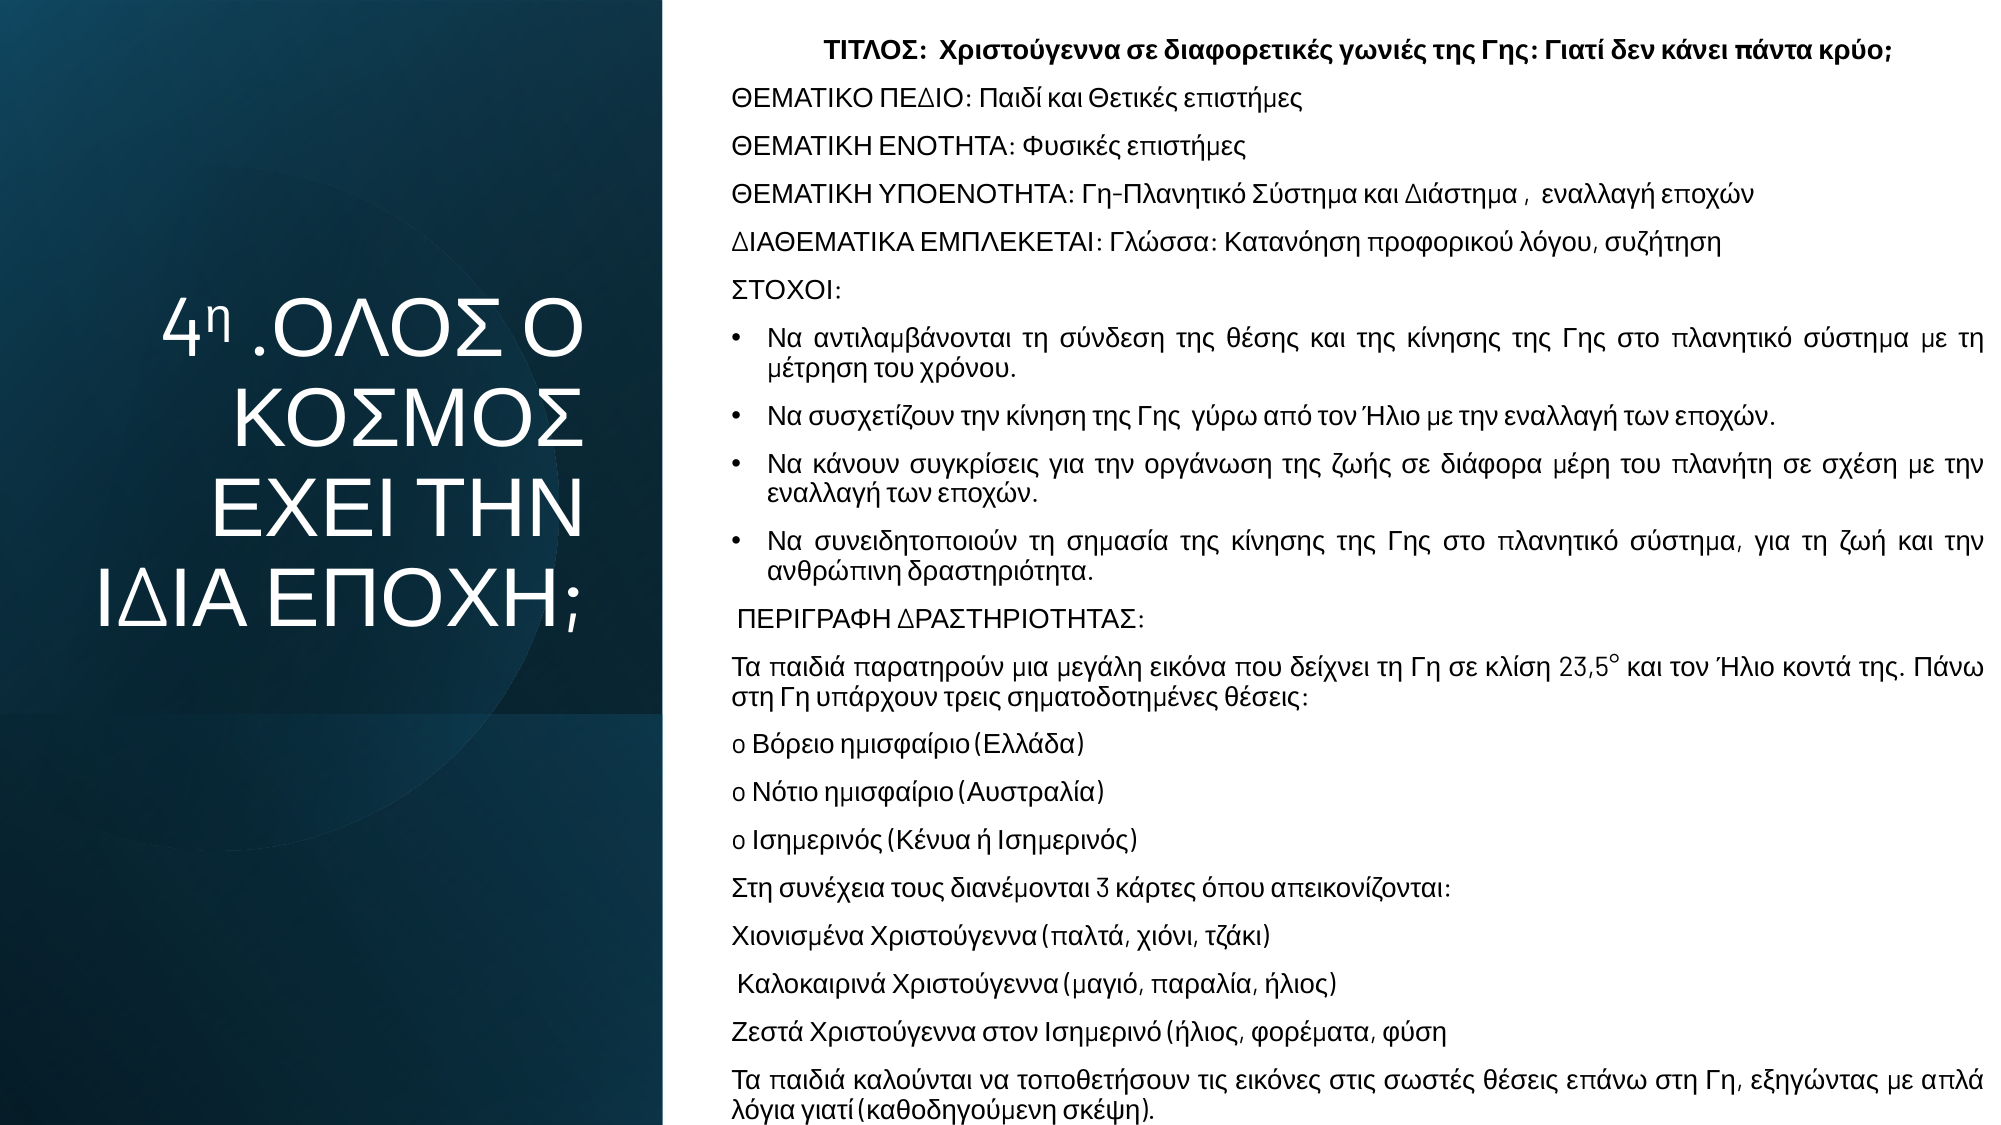

ΤΙΤΛΟΣ:  Χριστούγεννα σε διαφορετικές γωνιές της Γης: Γιατί δεν κάνει πάντα κρύο;
ΘΕΜΑΤΙΚΟ ΠΕΔΙΟ: Παιδί και Θετικές επιστήμες
ΘΕΜΑΤΙΚΗ ΕΝΟΤΗΤΑ: Φυσικές επιστήμες
ΘΕΜΑΤΙΚΗ ΥΠΟΕΝΟΤΗΤΑ: Γη-Πλανητικό Σύστημα και Διάστημα ,  εναλλαγή εποχών
ΔΙΑΘΕΜΑΤΙΚΑ ΕΜΠΛΕΚΕΤΑΙ: Γλώσσα: Κατανόηση προφορικού λόγου, συζήτηση
ΣΤΟΧΟΙ:
Να αντιλαμβάνονται τη σύνδεση της θέσης και της κίνησης της Γης στο πλανητικό σύστημα με τη μέτρηση του χρόνου.
Να συσχετίζουν την κίνηση της Γης  γύρω από τον Ήλιο με την εναλλαγή των εποχών.
Να κάνουν συγκρίσεις για την οργάνωση της ζωής σε διάφορα μέρη του πλανήτη σε σχέση με την εναλλαγή των εποχών.
Να συνειδητοποιούν τη σημασία της κίνησης της Γης στο πλανητικό σύστημα, για τη ζωή και την ανθρώπινη δραστηριότητα.
 ΠΕΡΙΓΡΑΦΗ ΔΡΑΣΤΗΡΙΟΤΗΤΑΣ:
Τα παιδιά παρατηρούν μια μεγάλη εικόνα που δείχνει τη Γη σε κλίση 23,5° και τον Ήλιο κοντά της. Πάνω στη Γη υπάρχουν τρεις σηματοδοτημένες θέσεις:
o Βόρειο ημισφαίριο (Ελλάδα)
o Νότιο ημισφαίριο (Αυστραλία)
o Ισημερινός (Κένυα ή Ισημερινός)
Στη συνέχεια τους διανέμονται 3 κάρτες όπου απεικονίζονται:
Χιονισμένα Χριστούγεννα (παλτά, χιόνι, τζάκι)
 Καλοκαιρινά Χριστούγεννα (μαγιό, παραλία, ήλιος)
Ζεστά Χριστούγεννα στον Ισημερινό (ήλιος, φορέματα, φύση
Τα παιδιά καλούνται να τοποθετήσουν τις εικόνες στις σωστές θέσεις επάνω στη Γη, εξηγώντας με απλά λόγια γιατί (καθοδηγούμενη σκέψη).

# 4η .ΟΛΟΣ Ο ΚΟΣΜΟΣ ΕΧΕΙ ΤΗΝ ΙΔΙΑ ΕΠΟΧΗ;